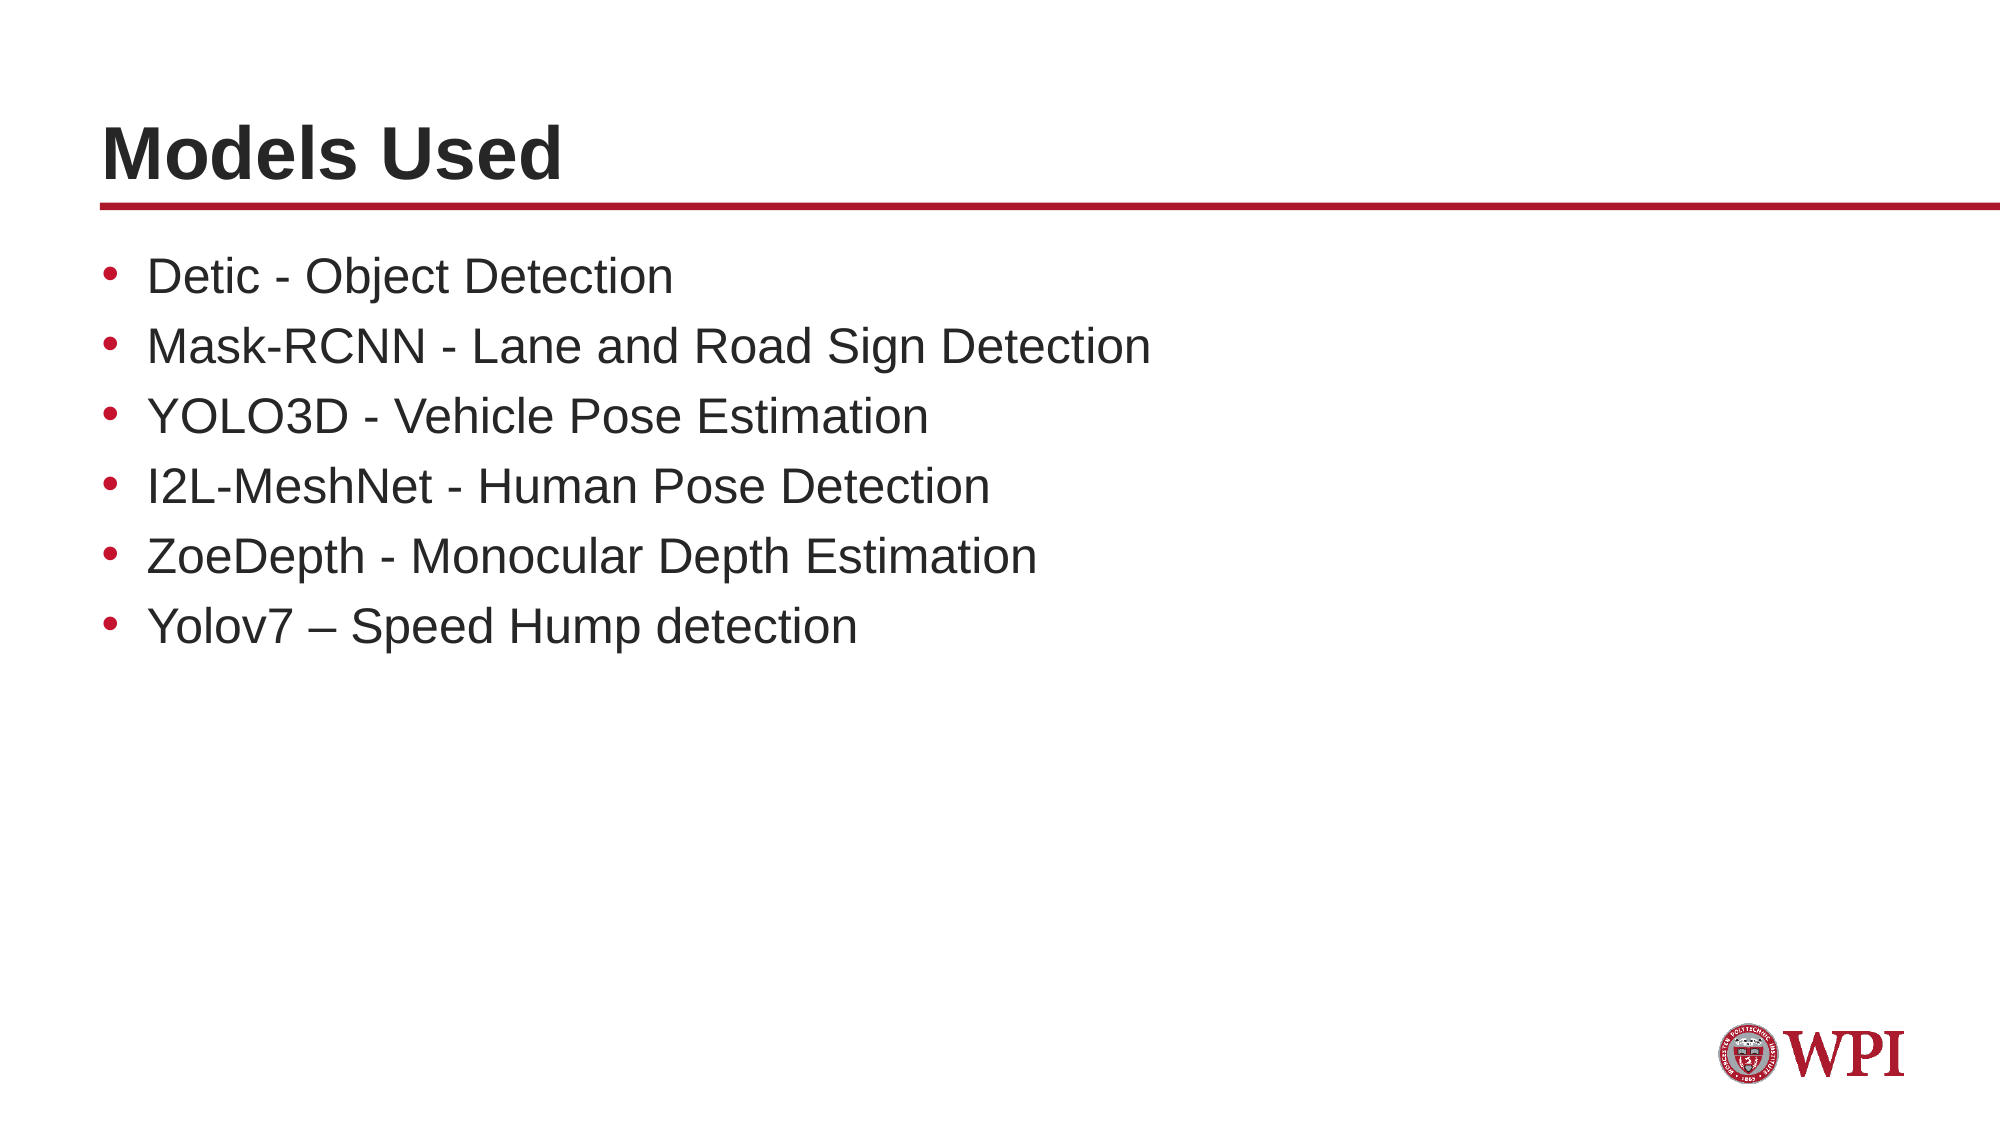

# Models Used
Detic - Object Detection
Mask-RCNN - Lane and Road Sign Detect​ion
YOLO3D - Vehicle Pose Estimation
I2L-MeshNet - Human Pose Detection
ZoeDepth - Monocular Depth Estimation
Yolov7 – Speed Hump detection